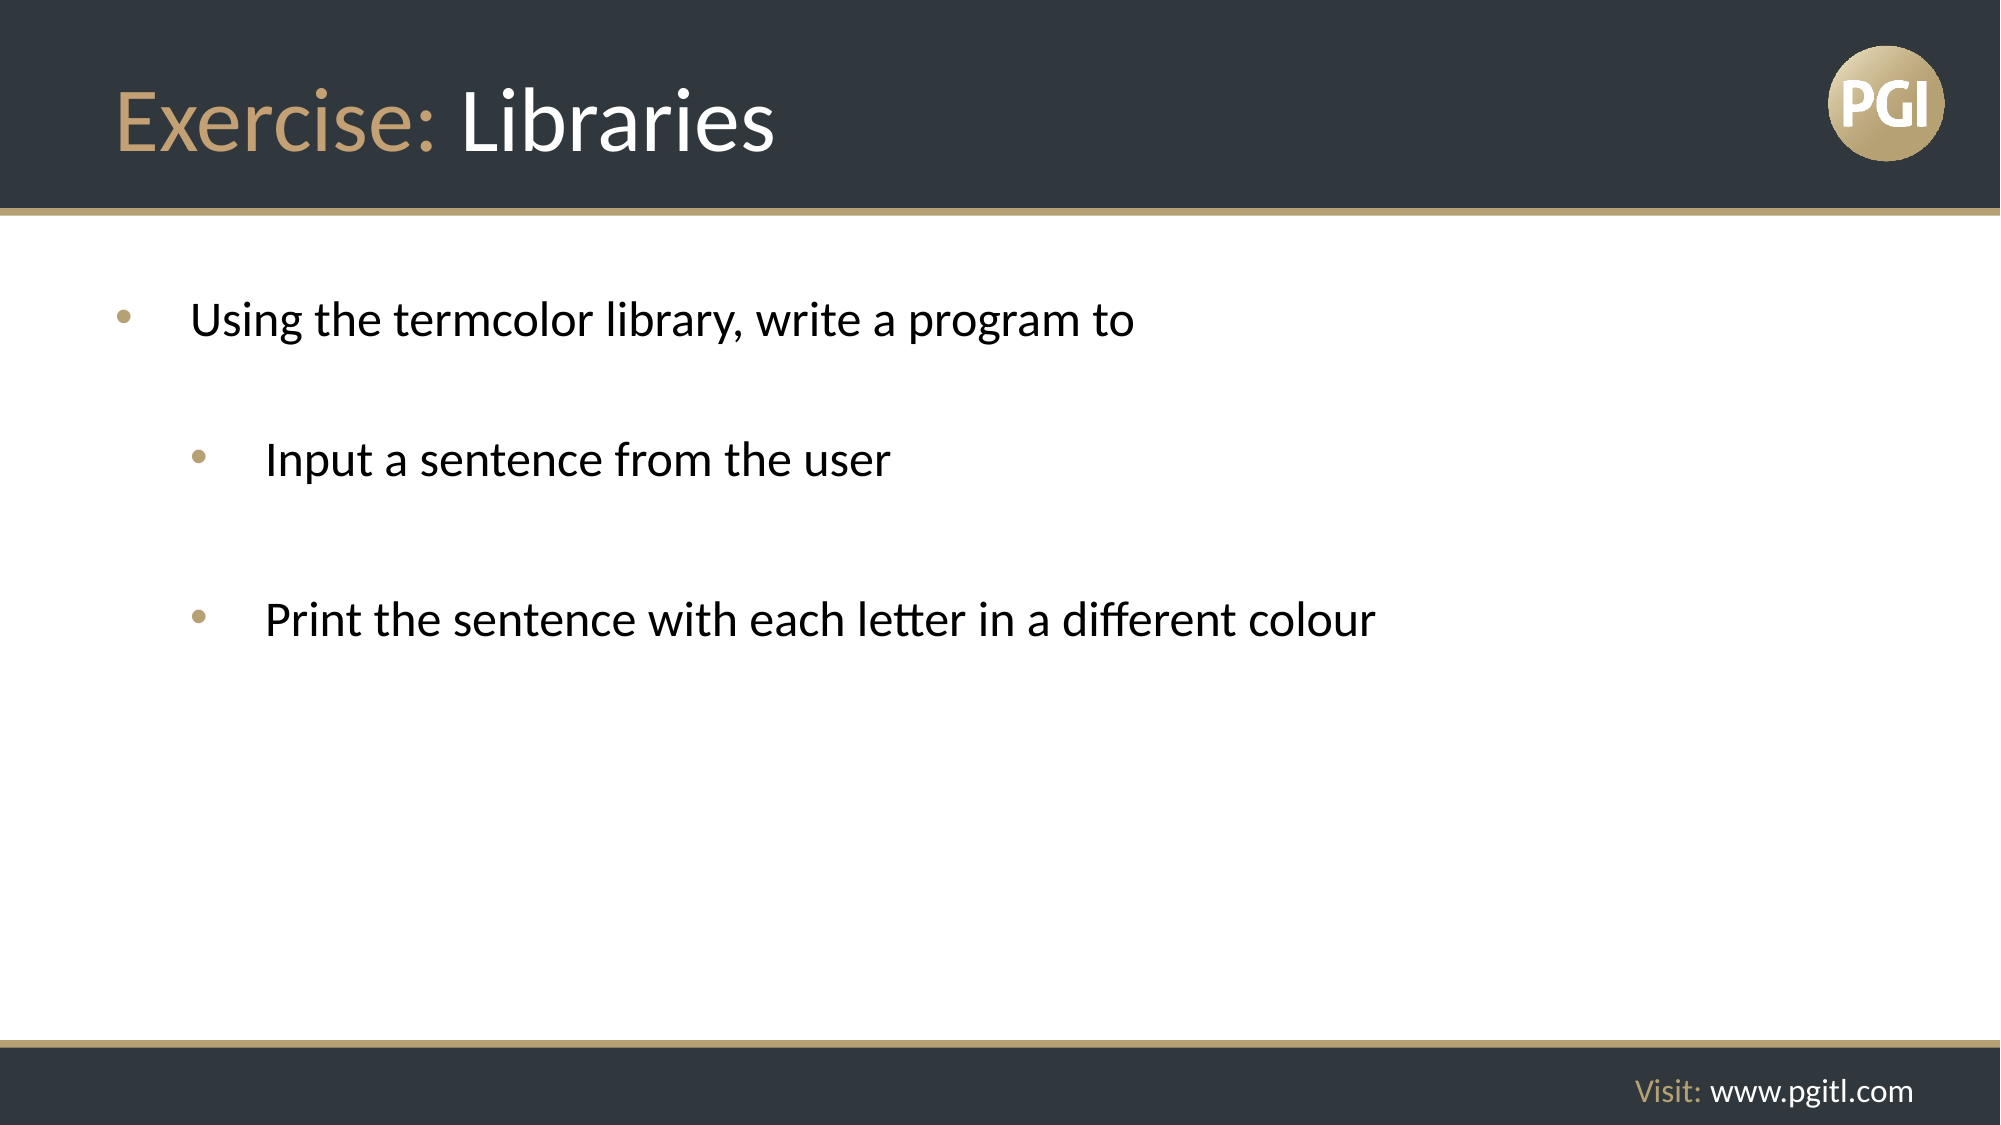

# Exercise: Libraries
Using the termcolor library, write a program to

Input a sentence from the user

Print the sentence with each letter in a different colour